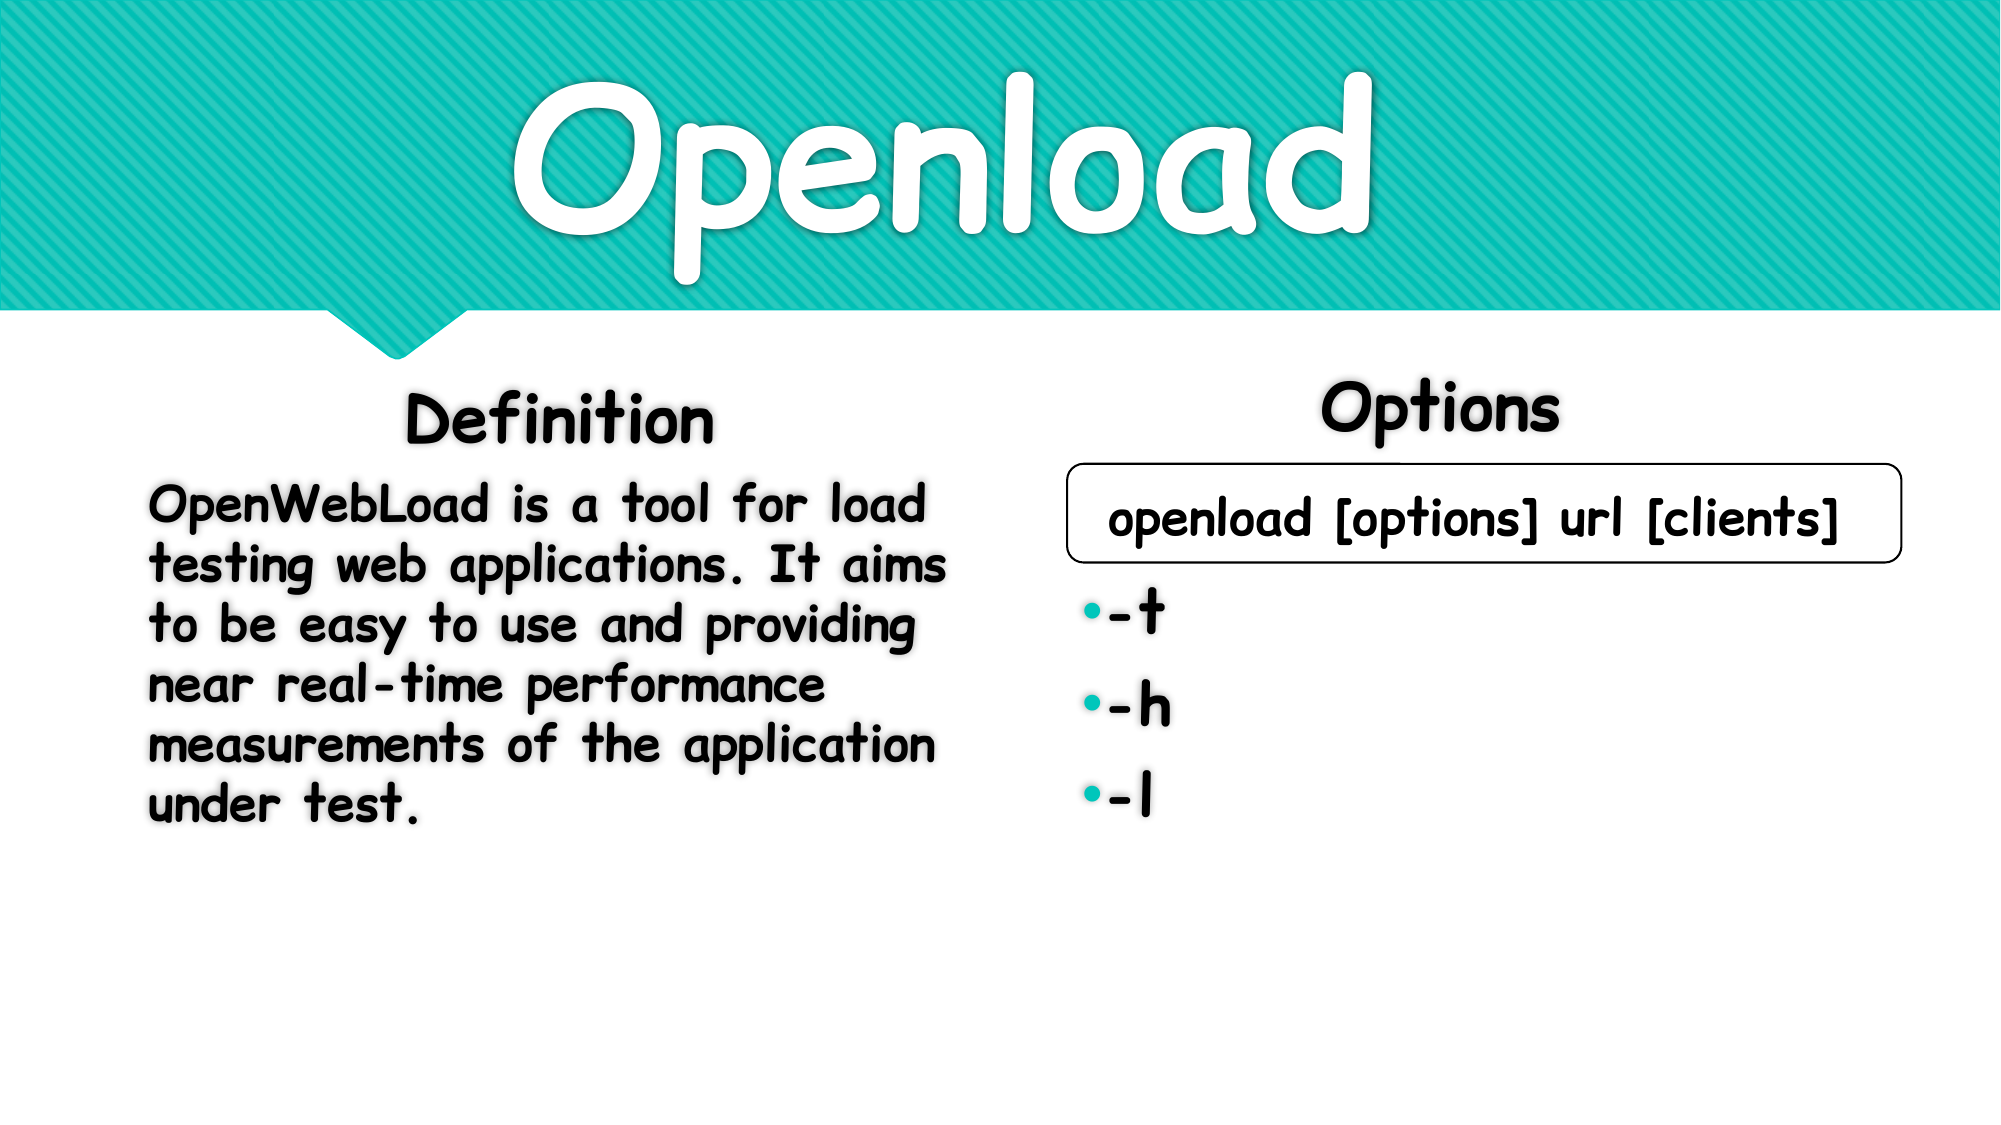

# Openload
Options
Definition

-t
-h
-l

OpenWebLoad is a tool for load testing web applications. It aims to be easy to use and providing near real-time performance measurements of the application under test.

 openload [options] url [clients]